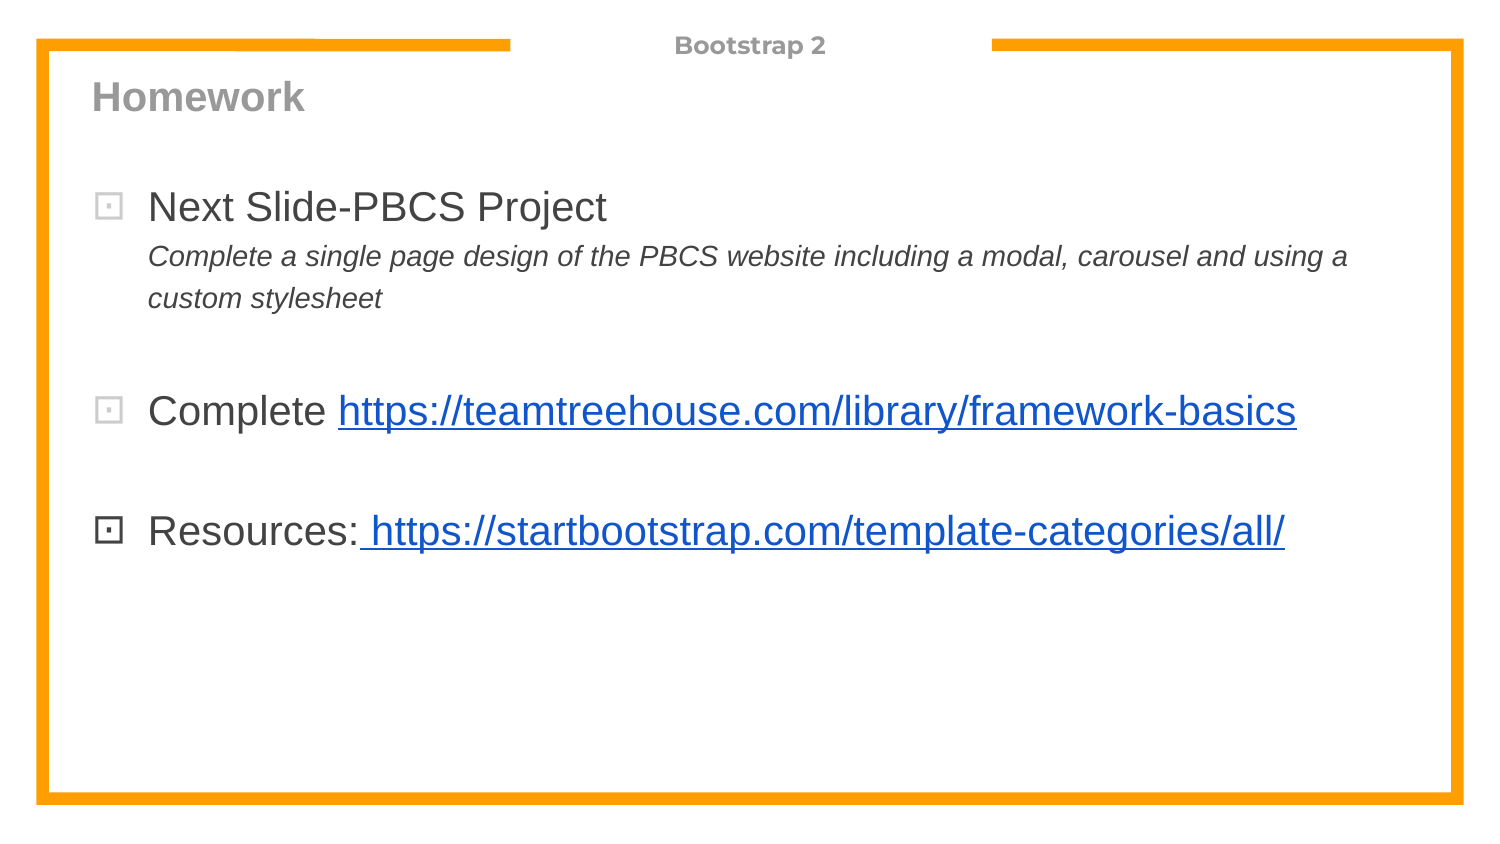

# Bootstrap 2
Homework

Next Slide-PBCS Project
Complete a single page design of the PBCS website including a modal, carousel and using a custom stylesheet

Complete https://teamtreehouse.com/library/framework-basics

Resources: https://startbootstrap.com/template-categories/all/